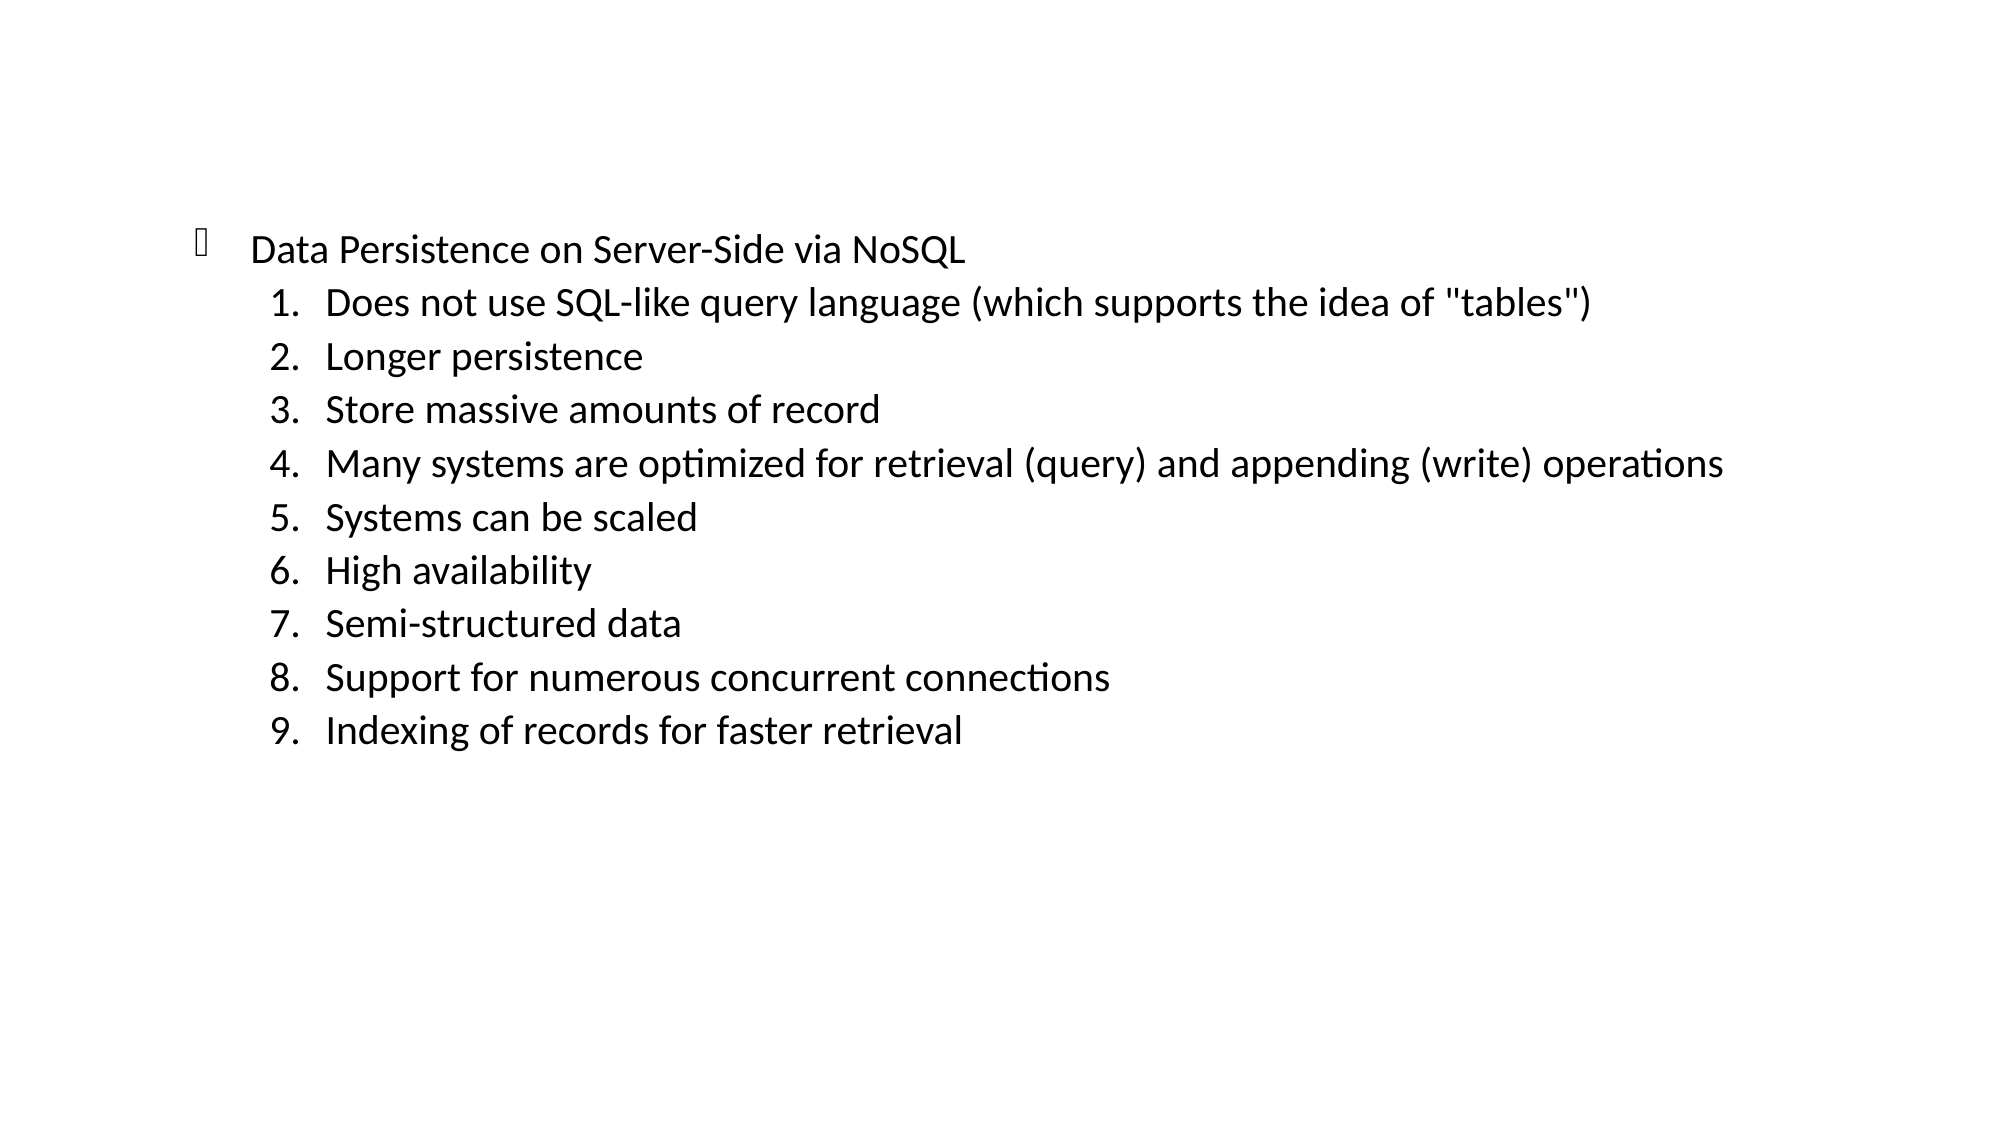

Data Persistence on Server-Side via NoSQL
Does not use SQL-like query language (which supports the idea of "tables")
Longer persistence
Store massive amounts of record
Many systems are optimized for retrieval (query) and appending (write) operations
Systems can be scaled
High availability
Semi-structured data
Support for numerous concurrent connections
Indexing of records for faster retrieval